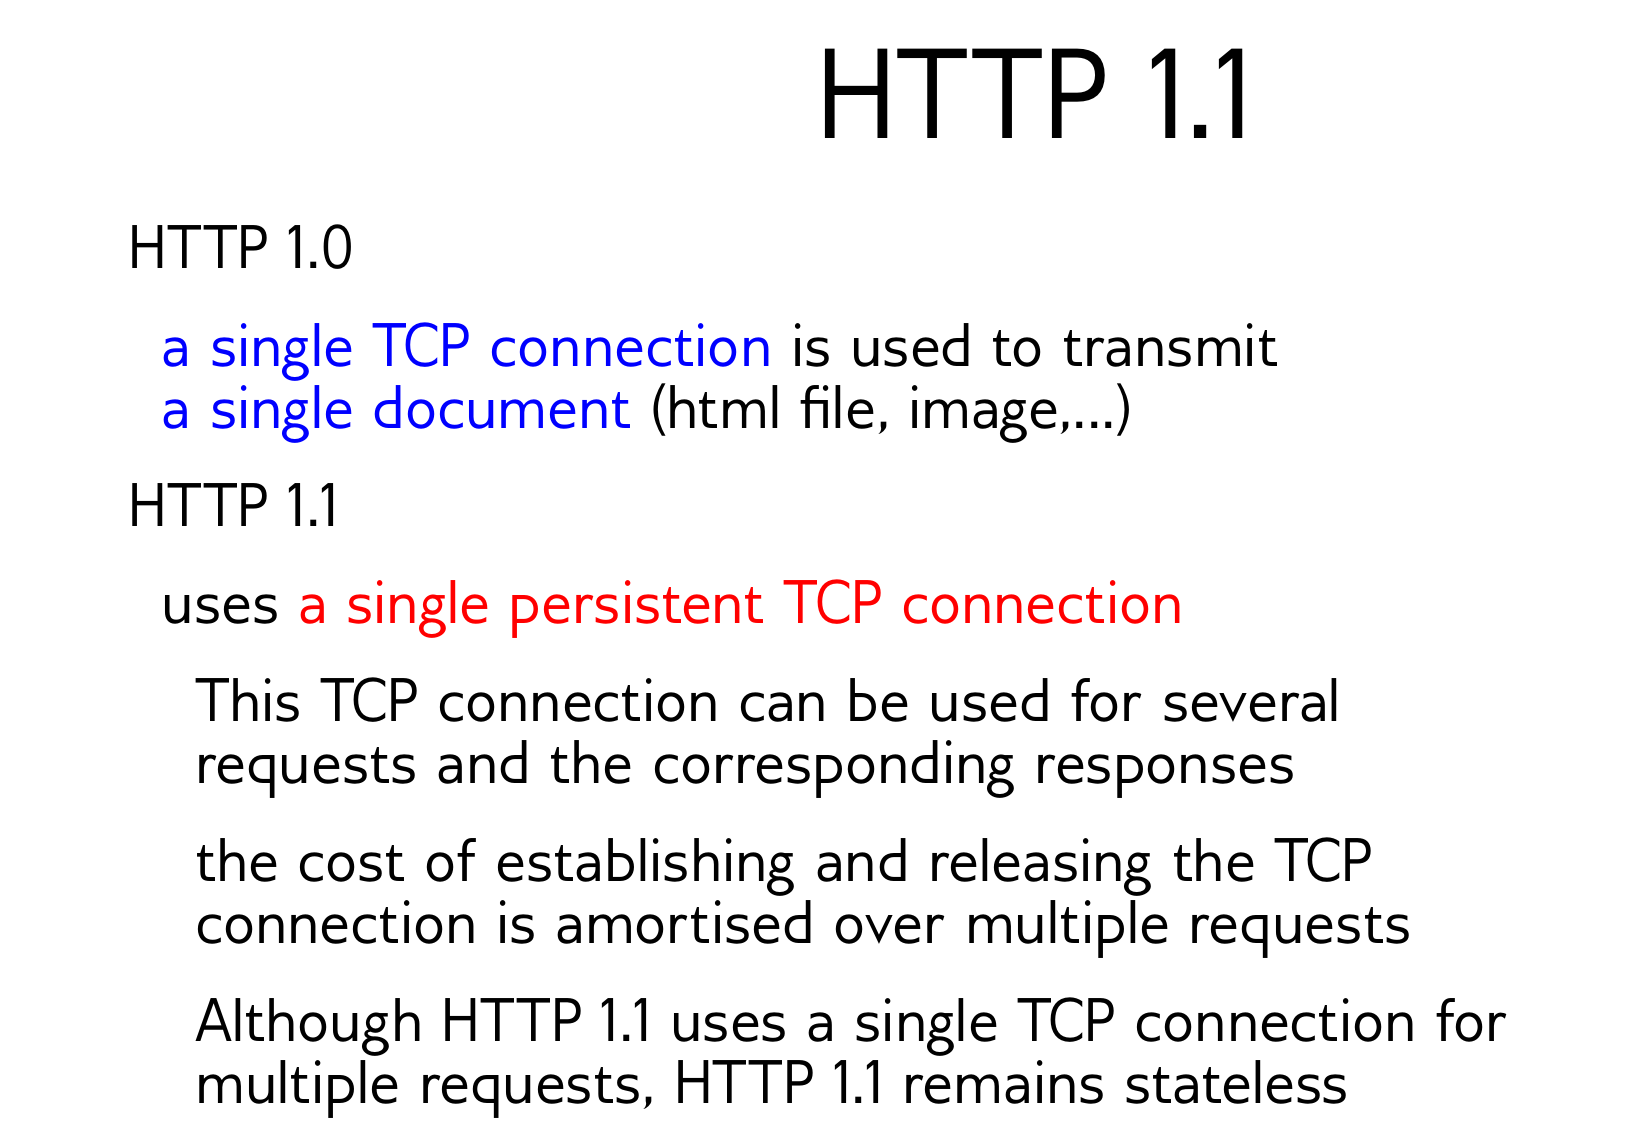

# HTTP 1.1
HTTP 1.0
a single TCP connection is used to transmit
a single document (html file, image,...)
HTTP 1.1
uses a single persistent TCP connection
This TCP connection can be used for several requests and the corresponding responses
the cost of establishing and releasing the TCP connection is amortised over multiple requests
Although HTTP 1.1 uses a single TCP connection for multiple requests, HTTP 1.1 remains stateless